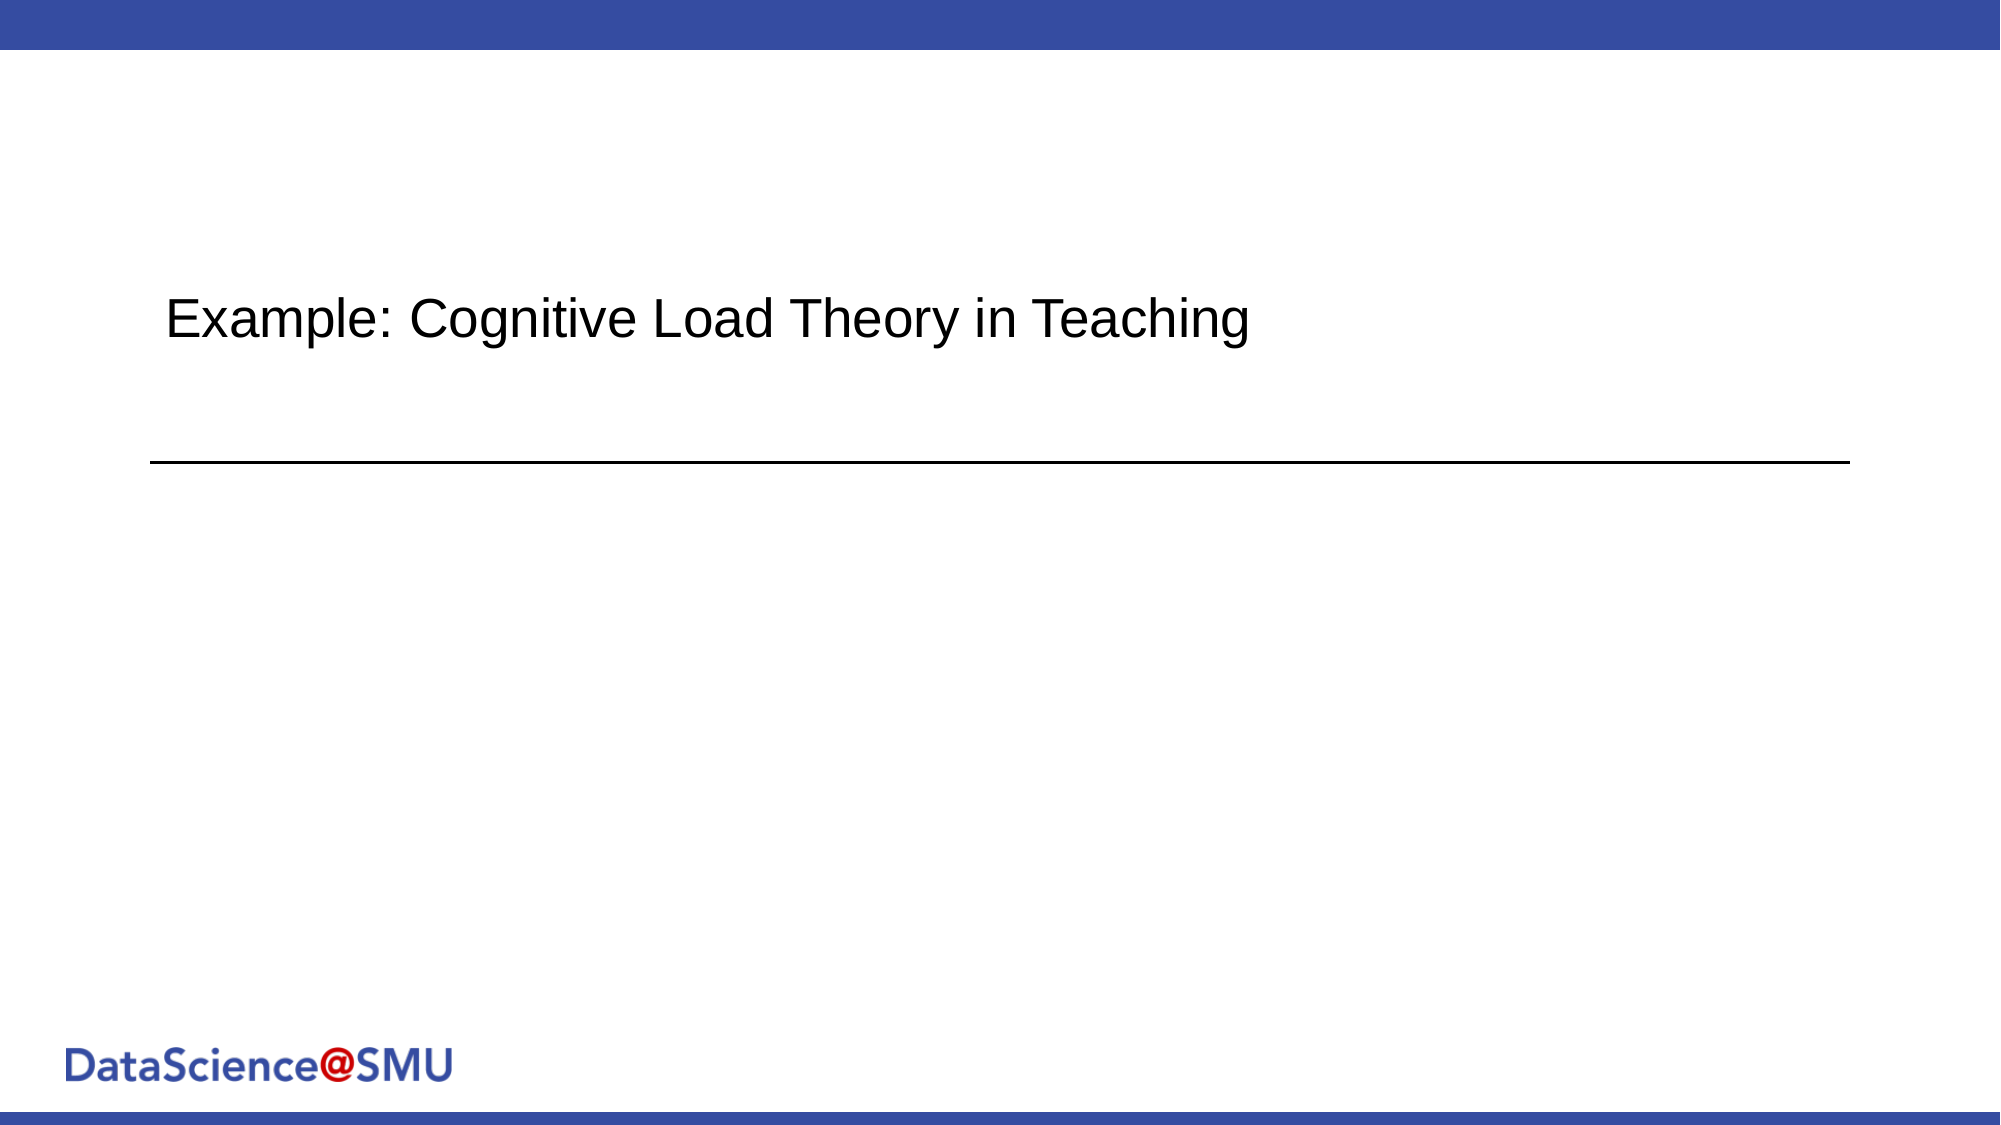

# Example: Cognitive Load Theory in Teaching